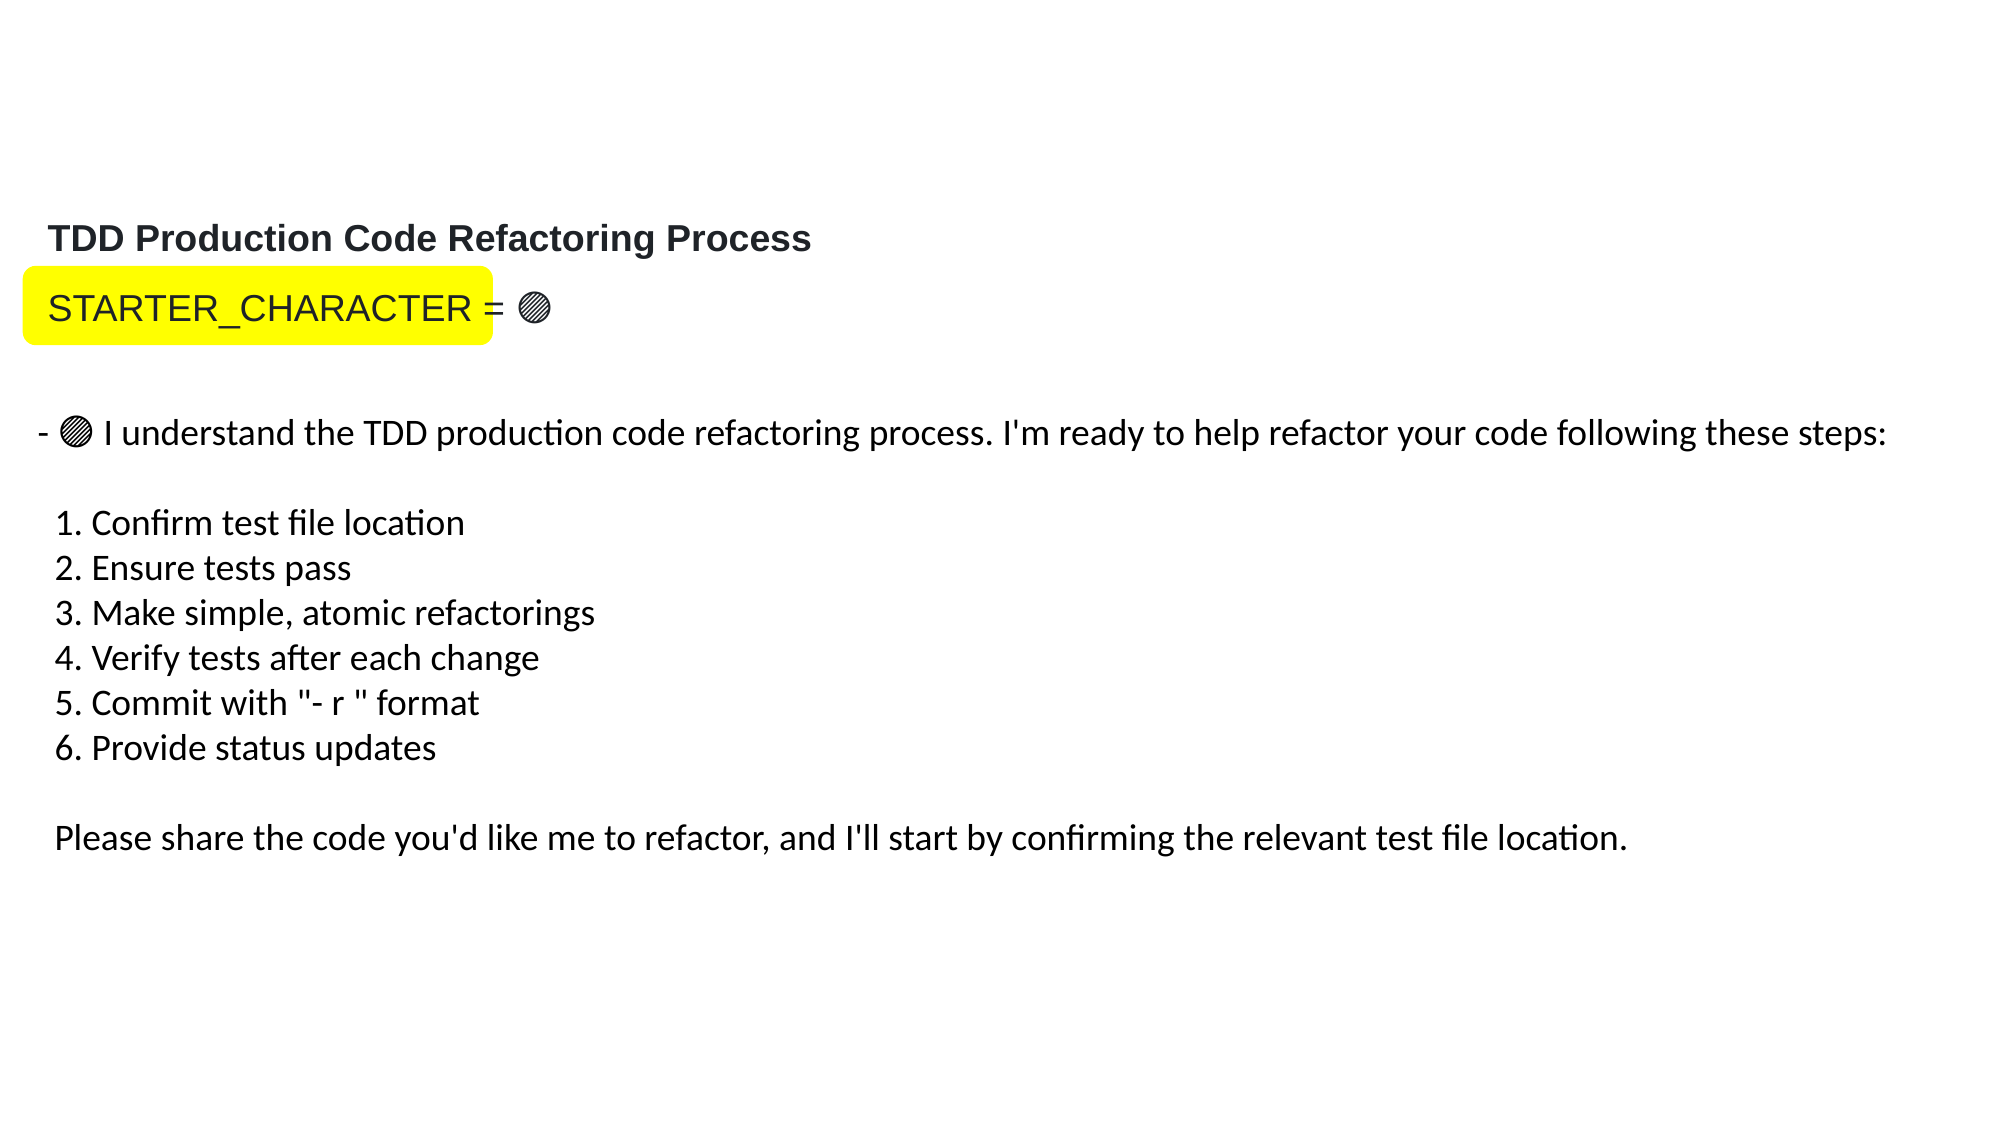

TDD Production Code Refactoring Process
STARTER_CHARACTER = 🟣

- 🟣 I understand the TDD production code refactoring process. I'm ready to help refactor your code following these steps:

  1. Confirm test file location
  2. Ensure tests pass
  3. Make simple, atomic refactorings
  4. Verify tests after each change
  5. Commit with "- r " format
  6. Provide status updates

  Please share the code you'd like me to refactor, and I'll start by confirming the relevant test file location.